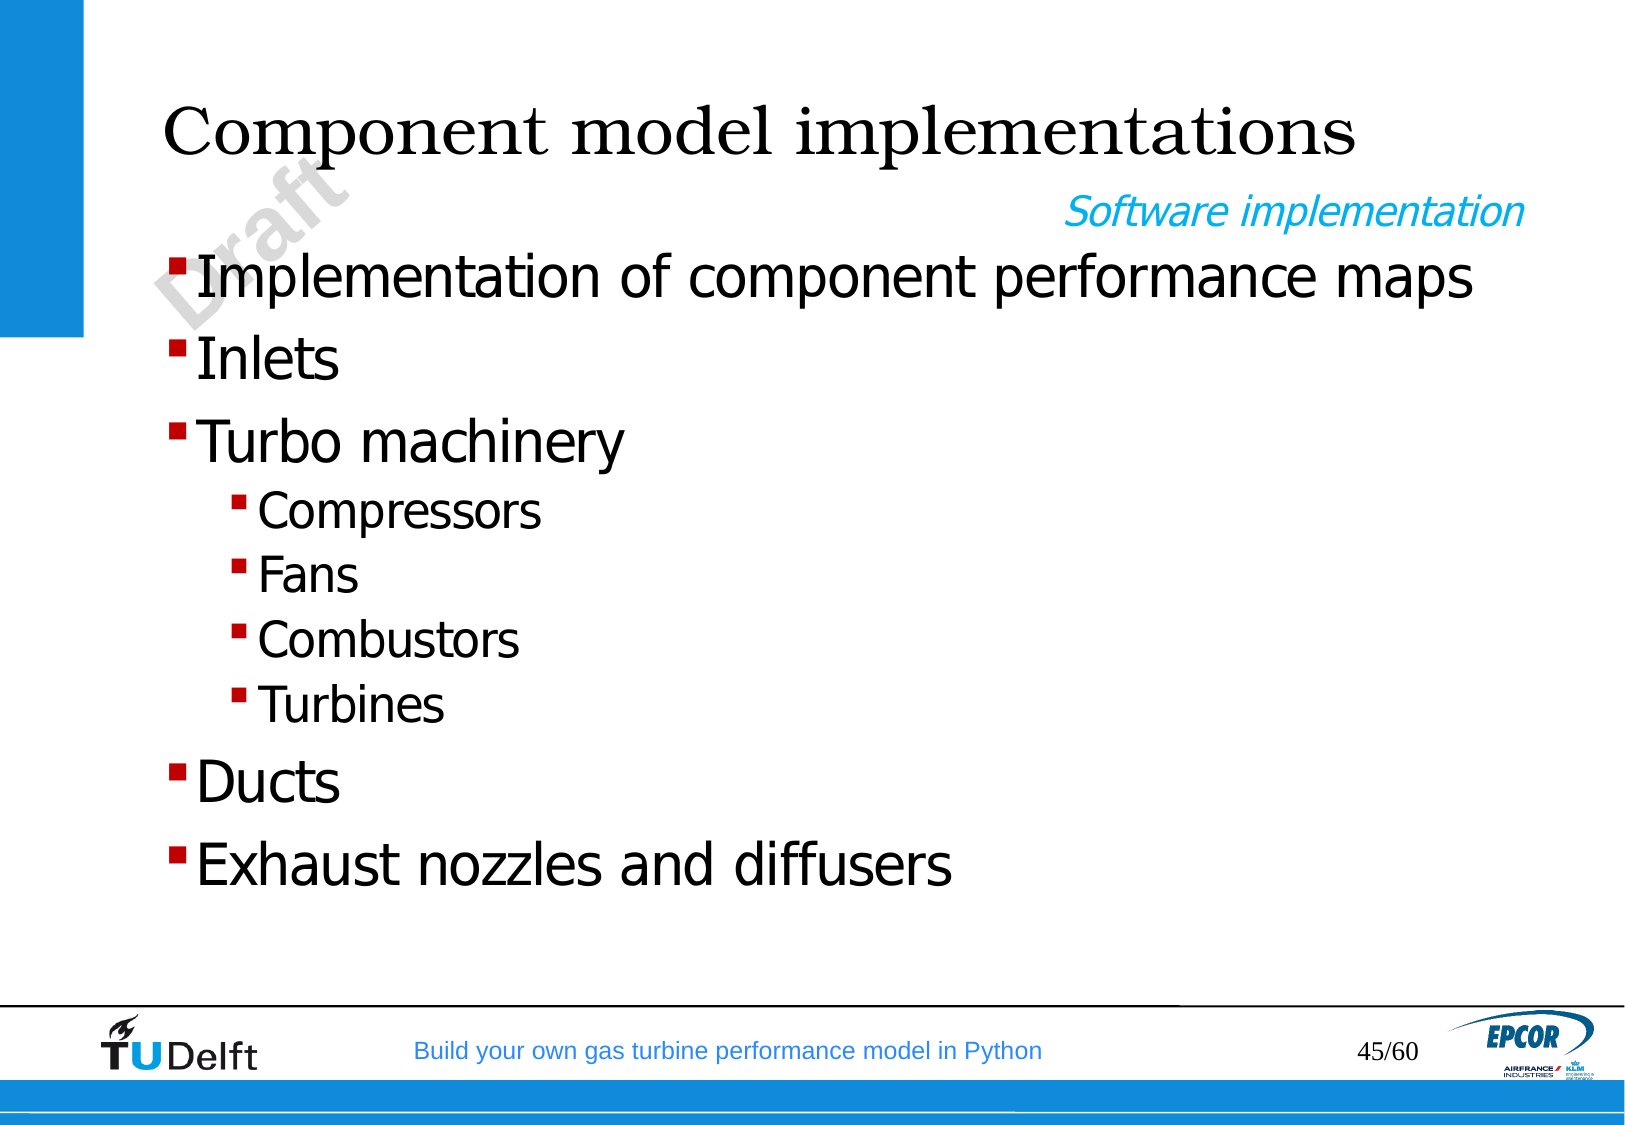

# Component model implementations
Software implementation
Implementation of component performance maps
Inlets
Turbo machinery
Compressors
Fans
Combustors
Turbines
Ducts
Exhaust nozzles and diffusers